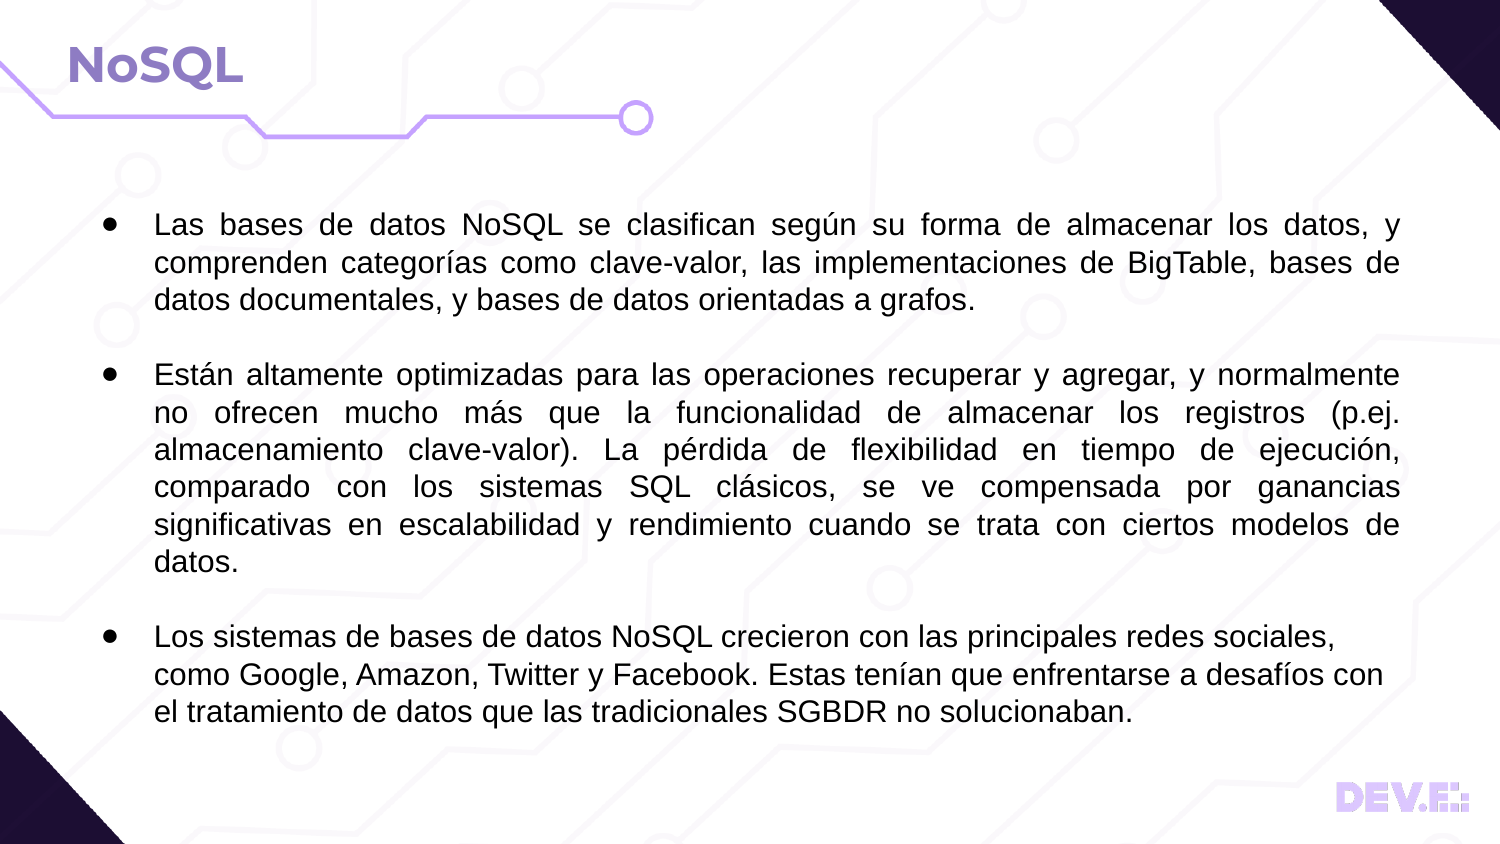

# NoSQL
Las bases de datos NoSQL se clasifican según su forma de almacenar los datos, y comprenden categorías como clave-valor, las implementaciones de BigTable, bases de datos documentales, y bases de datos orientadas a grafos.

Están altamente optimizadas para las operaciones recuperar y agregar, y normalmente no ofrecen mucho más que la funcionalidad de almacenar los registros (p.ej. almacenamiento clave-valor). La pérdida de flexibilidad en tiempo de ejecución, comparado con los sistemas SQL clásicos, se ve compensada por ganancias significativas en escalabilidad y rendimiento cuando se trata con ciertos modelos de datos.

Los sistemas de bases de datos NoSQL crecieron con las principales redes sociales, como Google, Amazon, Twitter y Facebook. Estas tenían que enfrentarse a desafíos con el tratamiento de datos que las tradicionales SGBDR no solucionaban.